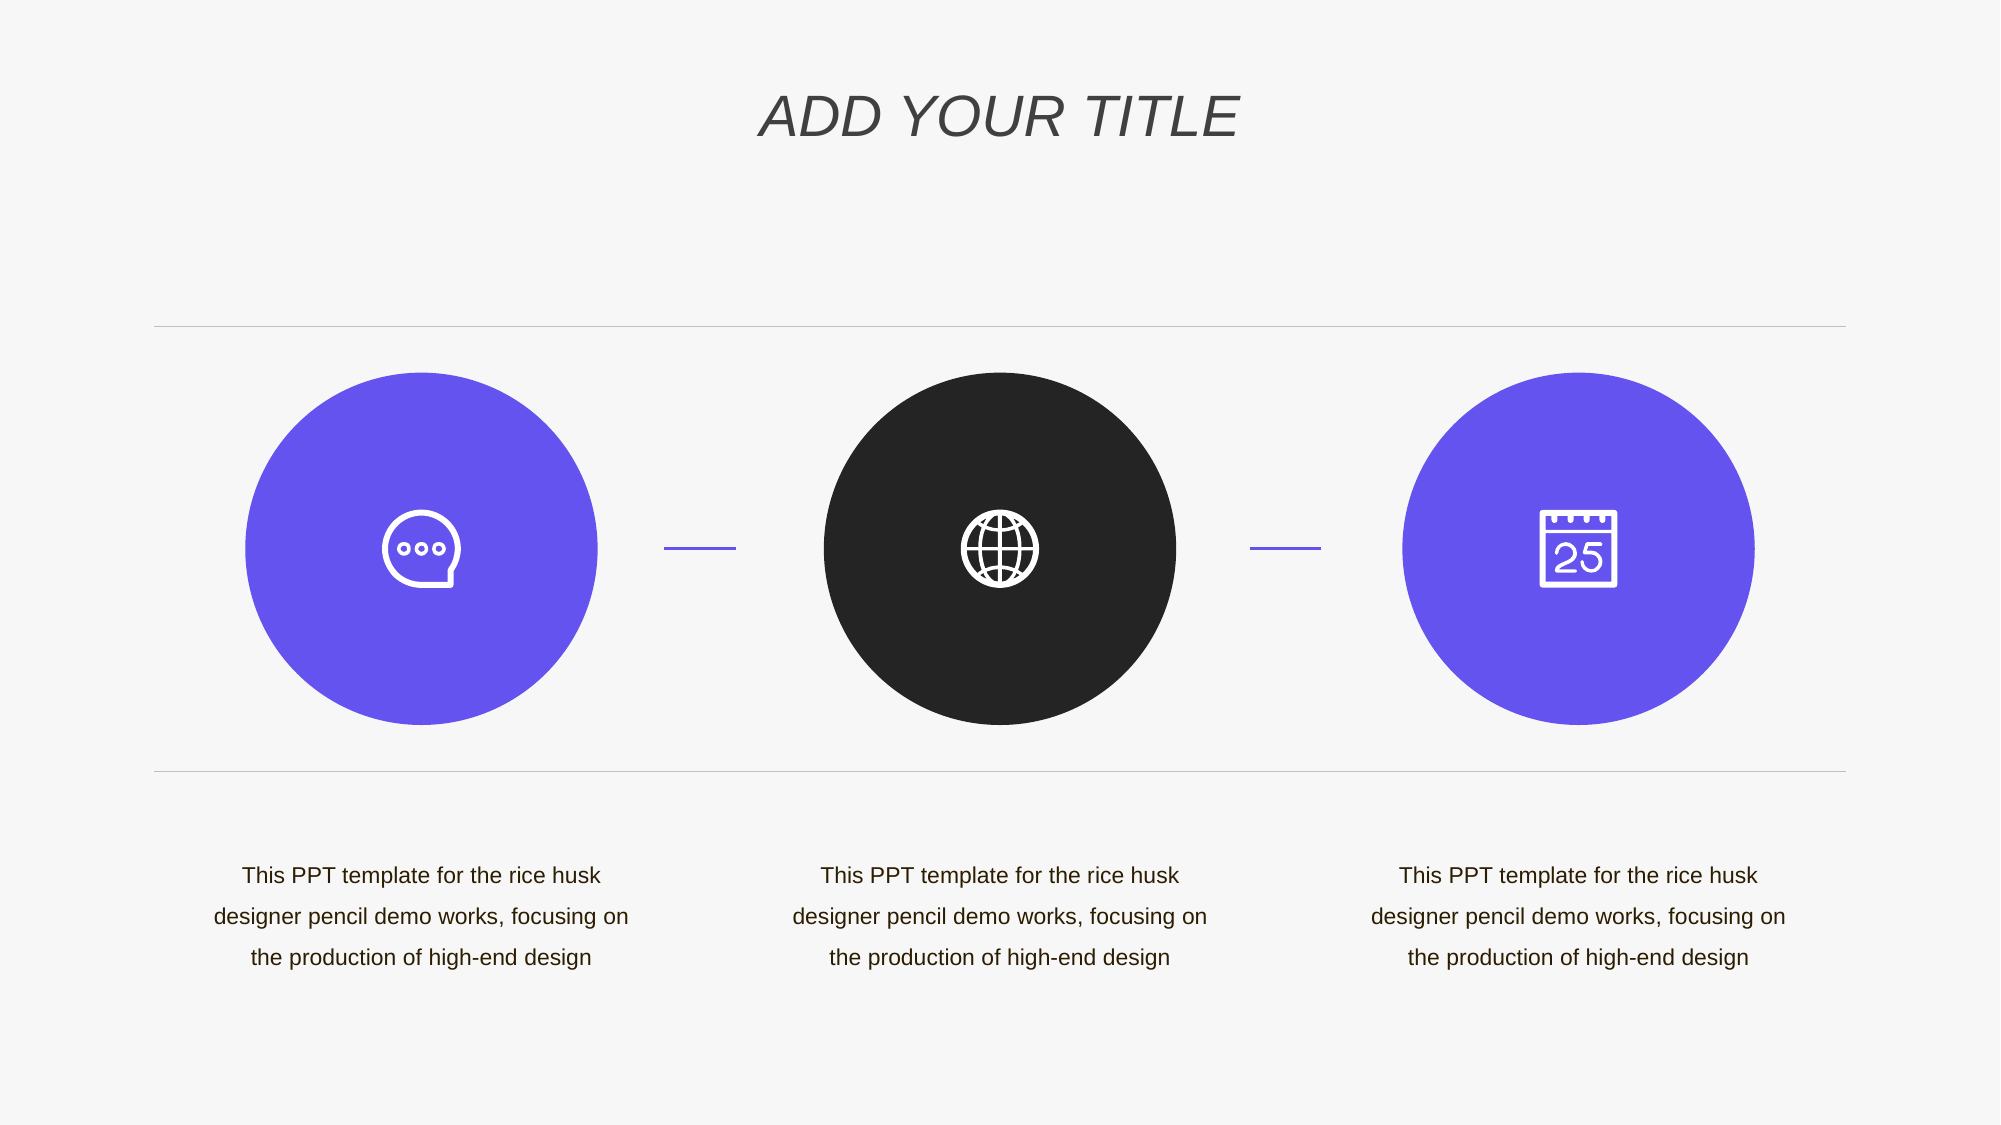

ADD YOUR TITLE

This PPT template for the rice husk designer pencil demo works, focusing on the production of high-end design
This PPT template for the rice husk designer pencil demo works, focusing on the production of high-end design
This PPT template for the rice husk designer pencil demo works, focusing on the production of high-end design